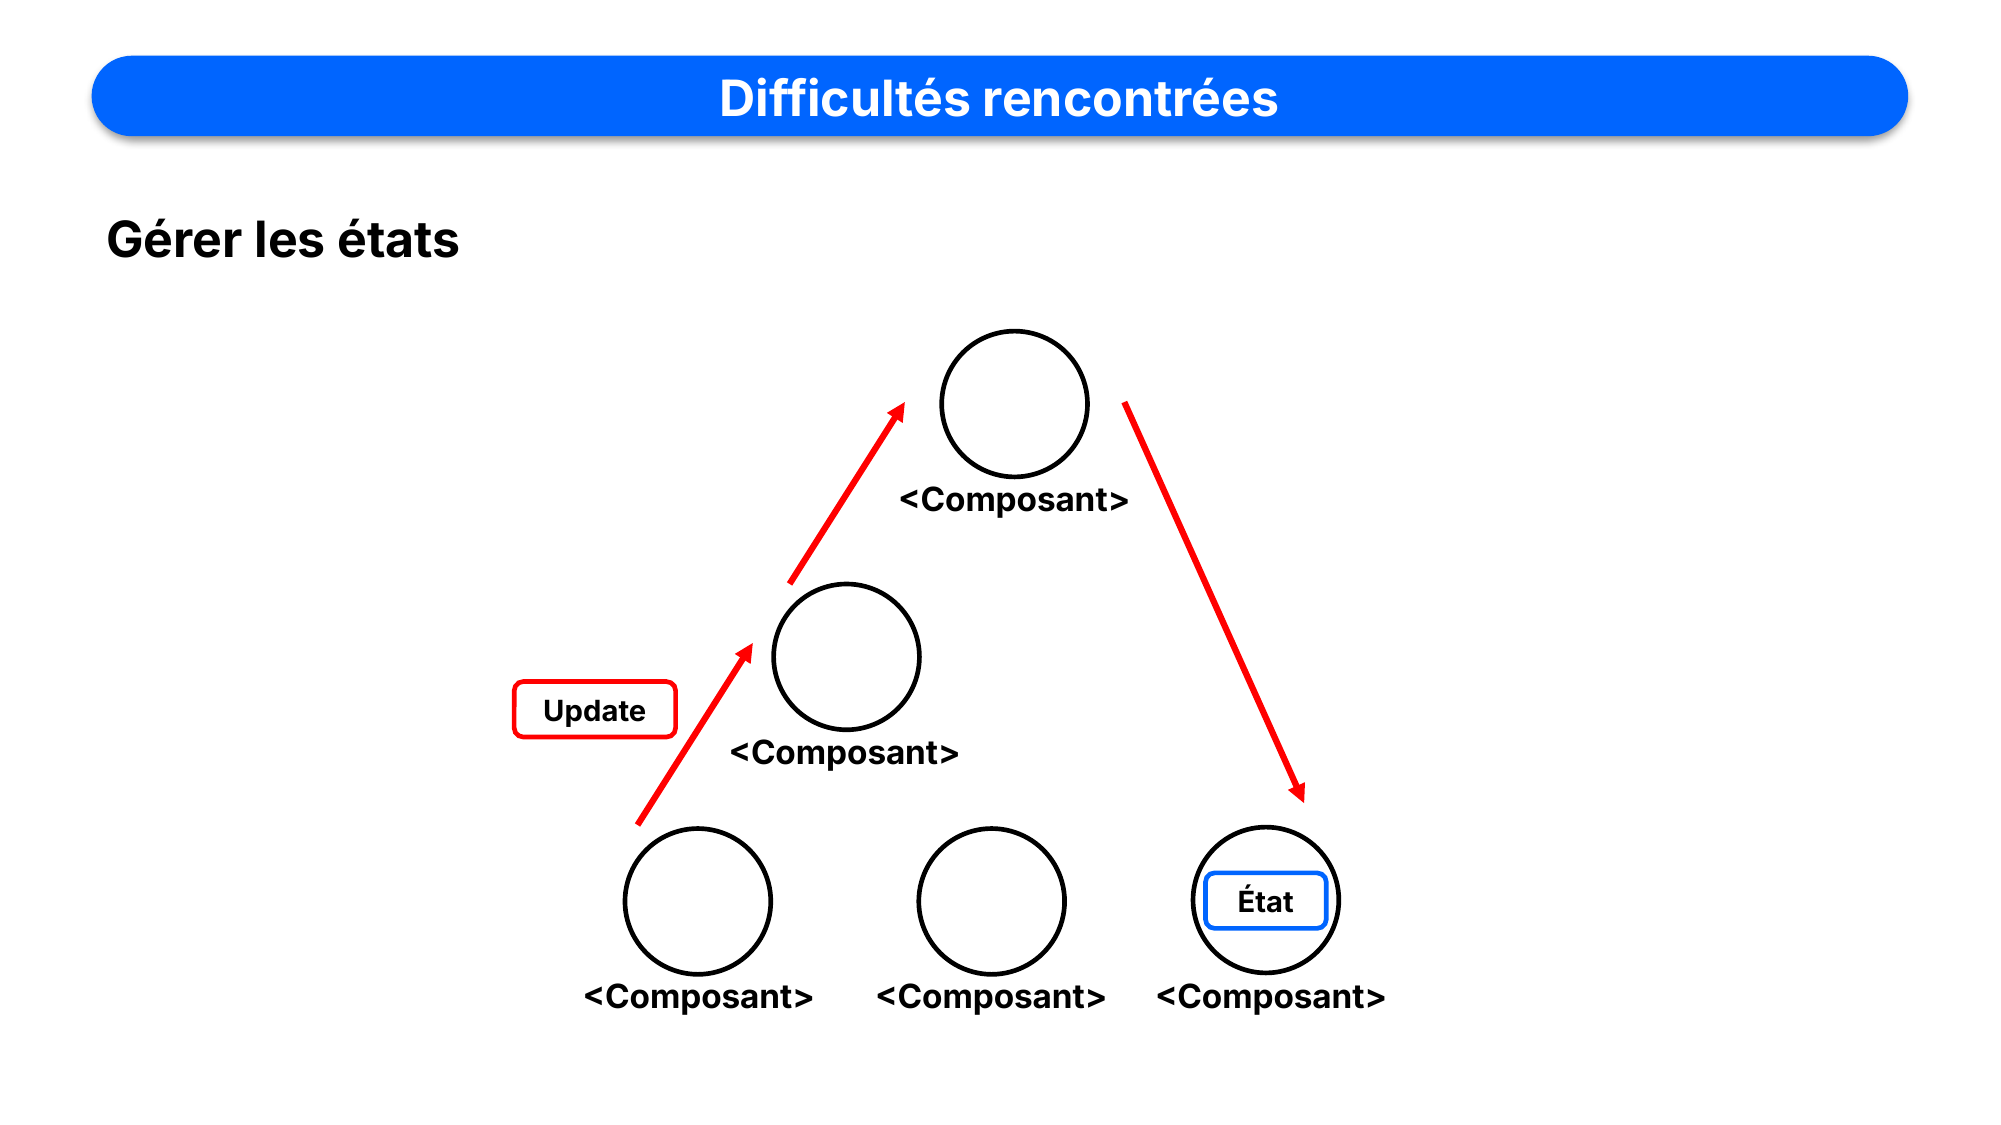

Difficultés rencontrées
Gérer les états

<Composant>

Update
<Composant>

État
<Composant>
<Composant>
<Composant>